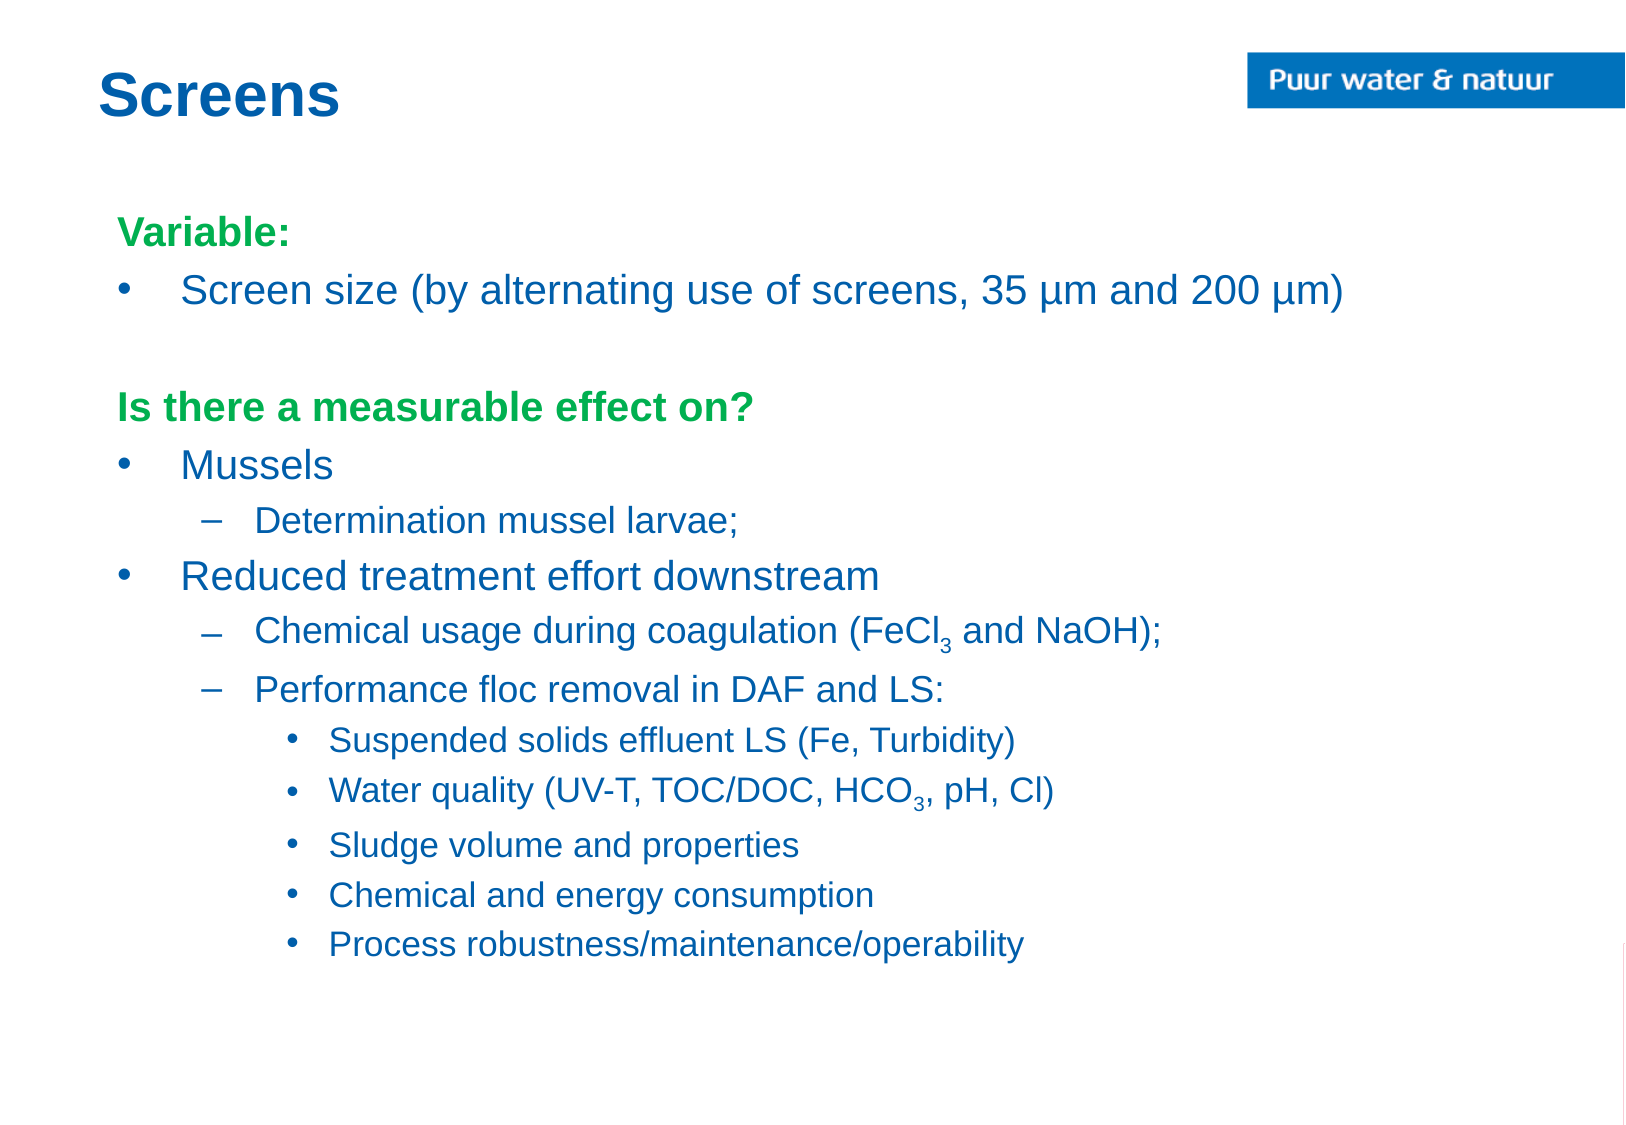

# Screens
Variable:
Screen size (by alternating use of screens, 35 µm and 200 µm)

Is there a measurable effect on?
Mussels
Determination mussel larvae;
Reduced treatment effort downstream
Chemical usage during coagulation (FeCl3 and NaOH);
Performance floc removal in DAF and LS:
Suspended solids effluent LS (Fe, Turbidity)
Water quality (UV-T, TOC/DOC, HCO3, pH, Cl)
Sludge volume and properties
Chemical and energy consumption
Process robustness/maintenance/operability